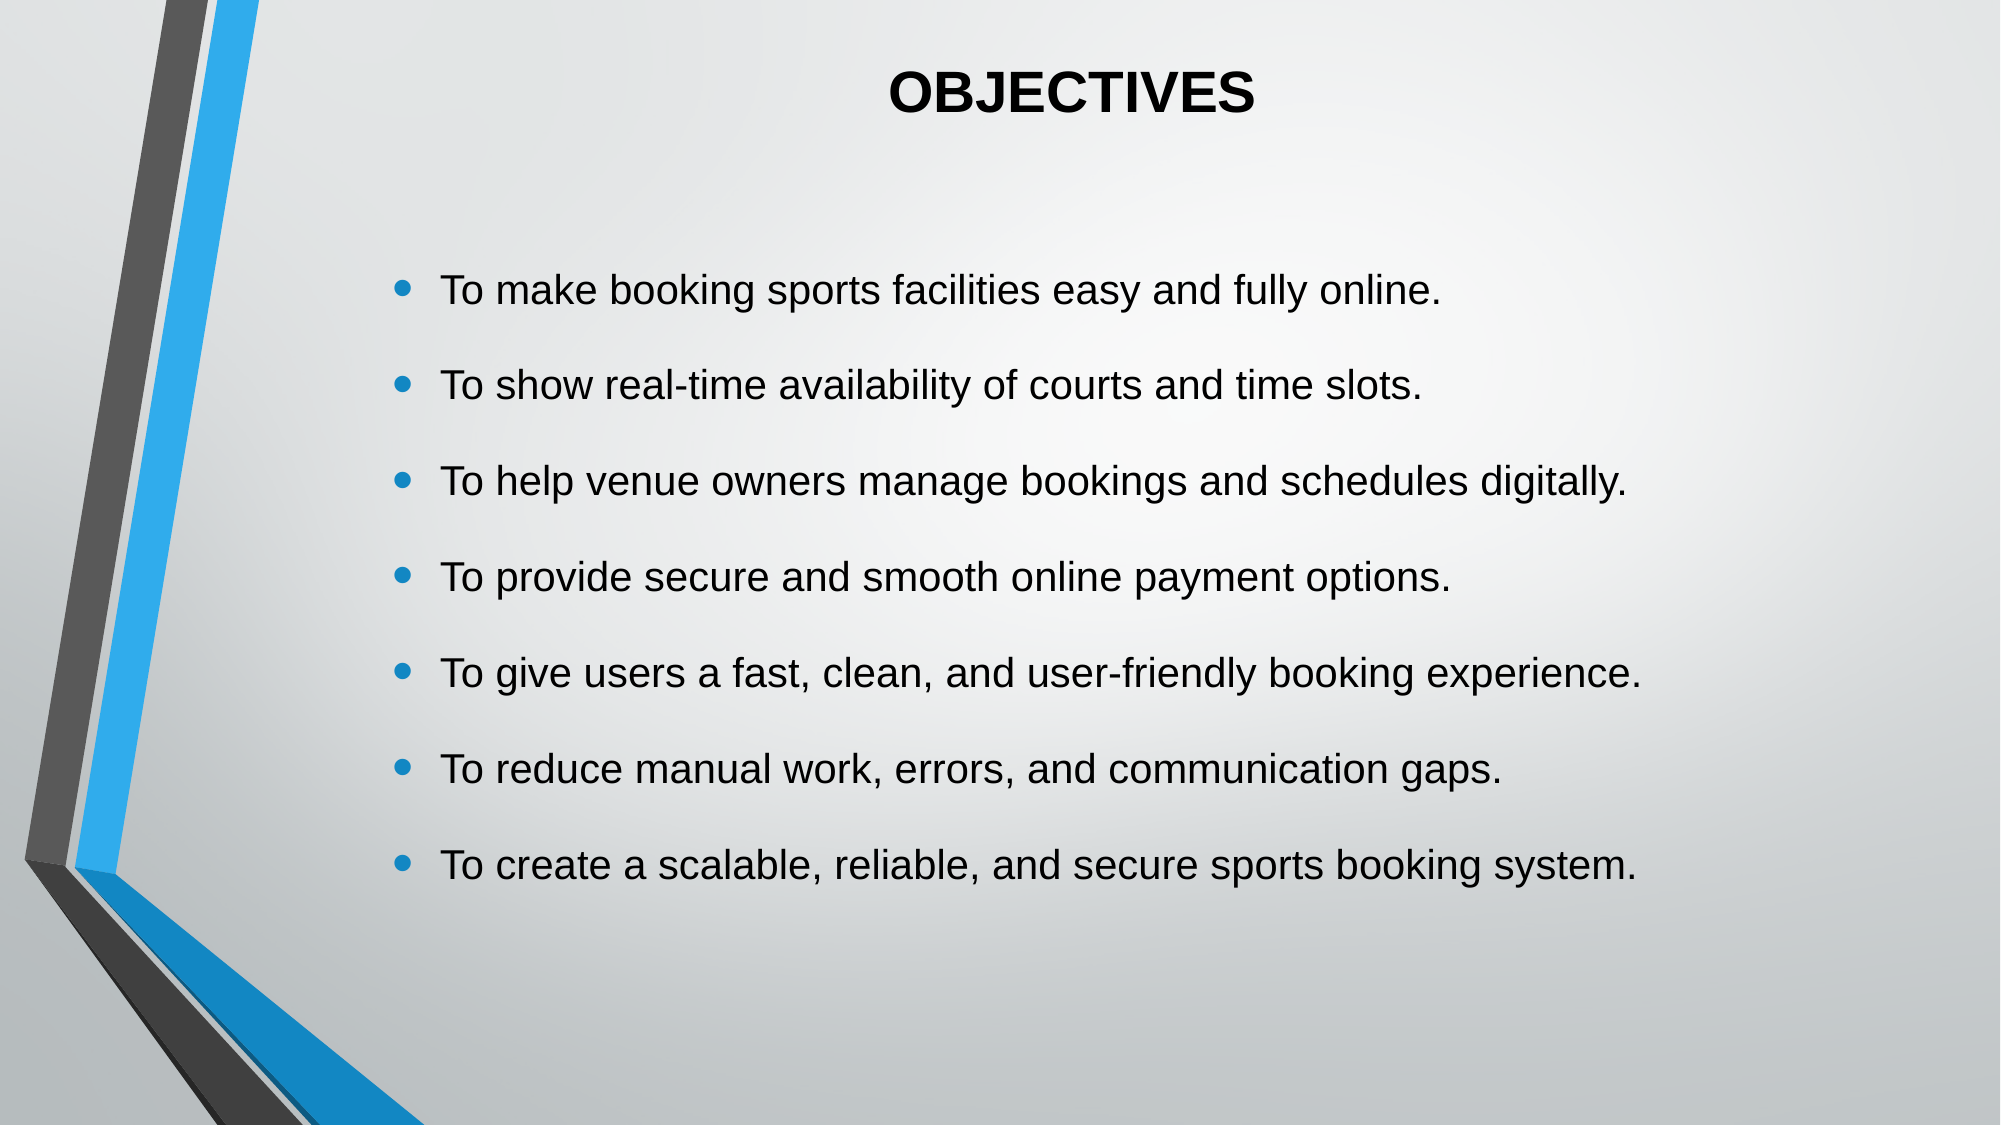

OBJECTIVES

To make booking sports facilities easy and fully online.
To show real-time availability of courts and time slots.
To help venue owners manage bookings and schedules digitally.
To provide secure and smooth online payment options.
To give users a fast, clean, and user-friendly booking experience.
To reduce manual work, errors, and communication gaps.
To create a scalable, reliable, and secure sports booking system.